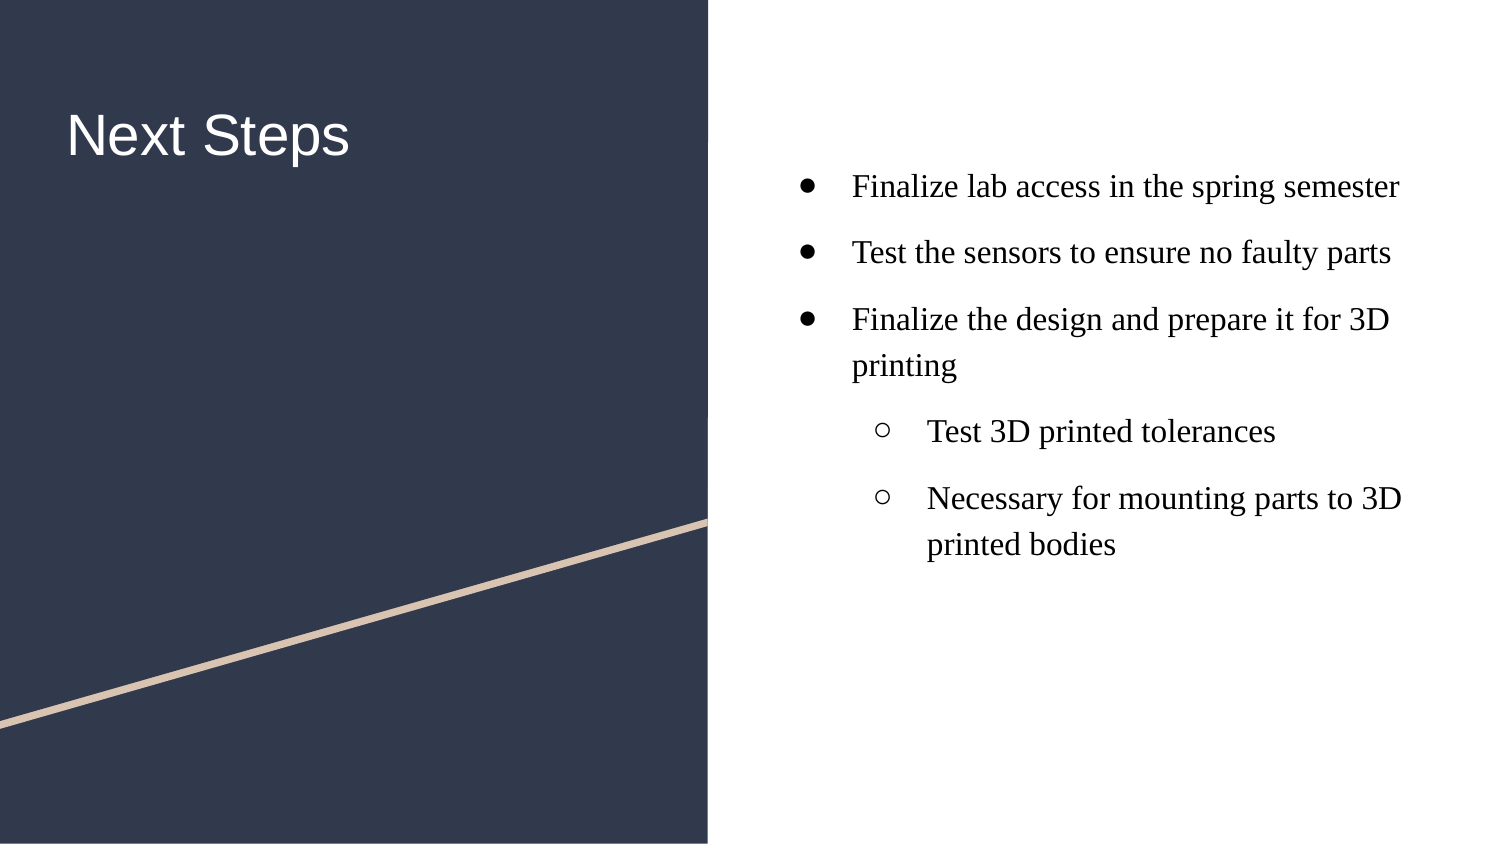

# Next Steps

Finalize lab access in the spring semester
Test the sensors to ensure no faulty parts
Finalize the design and prepare it for 3D printing
Test 3D printed tolerances
Necessary for mounting parts to 3D printed bodies